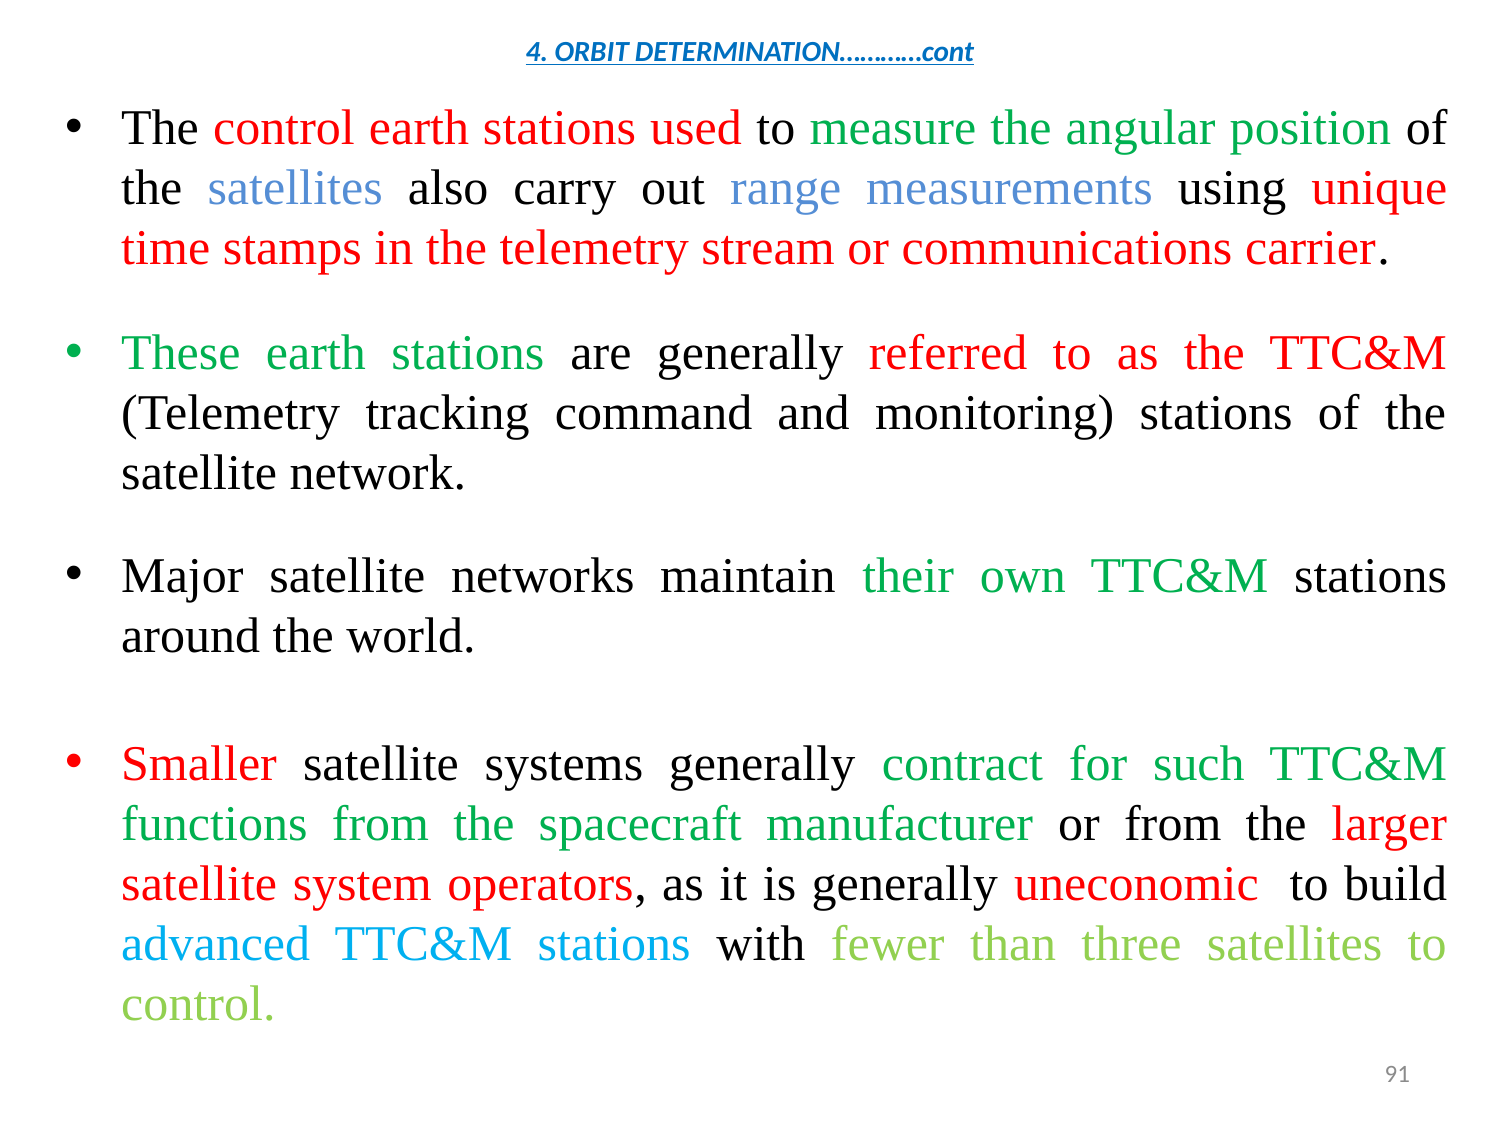

# 4. ORBIT DETERMINATION…………cont
The control earth stations used to measure the angular position of the satellites also carry out range measurements using unique time stamps in the telemetry stream or communications carrier.

These earth stations are generally referred to as the TTC&M (Telemetry tracking command and monitoring) stations of the satellite network.

Major satellite networks maintain their own TTC&M stations around the world.

Smaller satellite systems generally contract for such TTC&M functions from the spacecraft manufacturer or from the larger satellite system operators, as it is generally uneconomic  to build advanced TTC&M stations with fewer than three satellites to control.

91